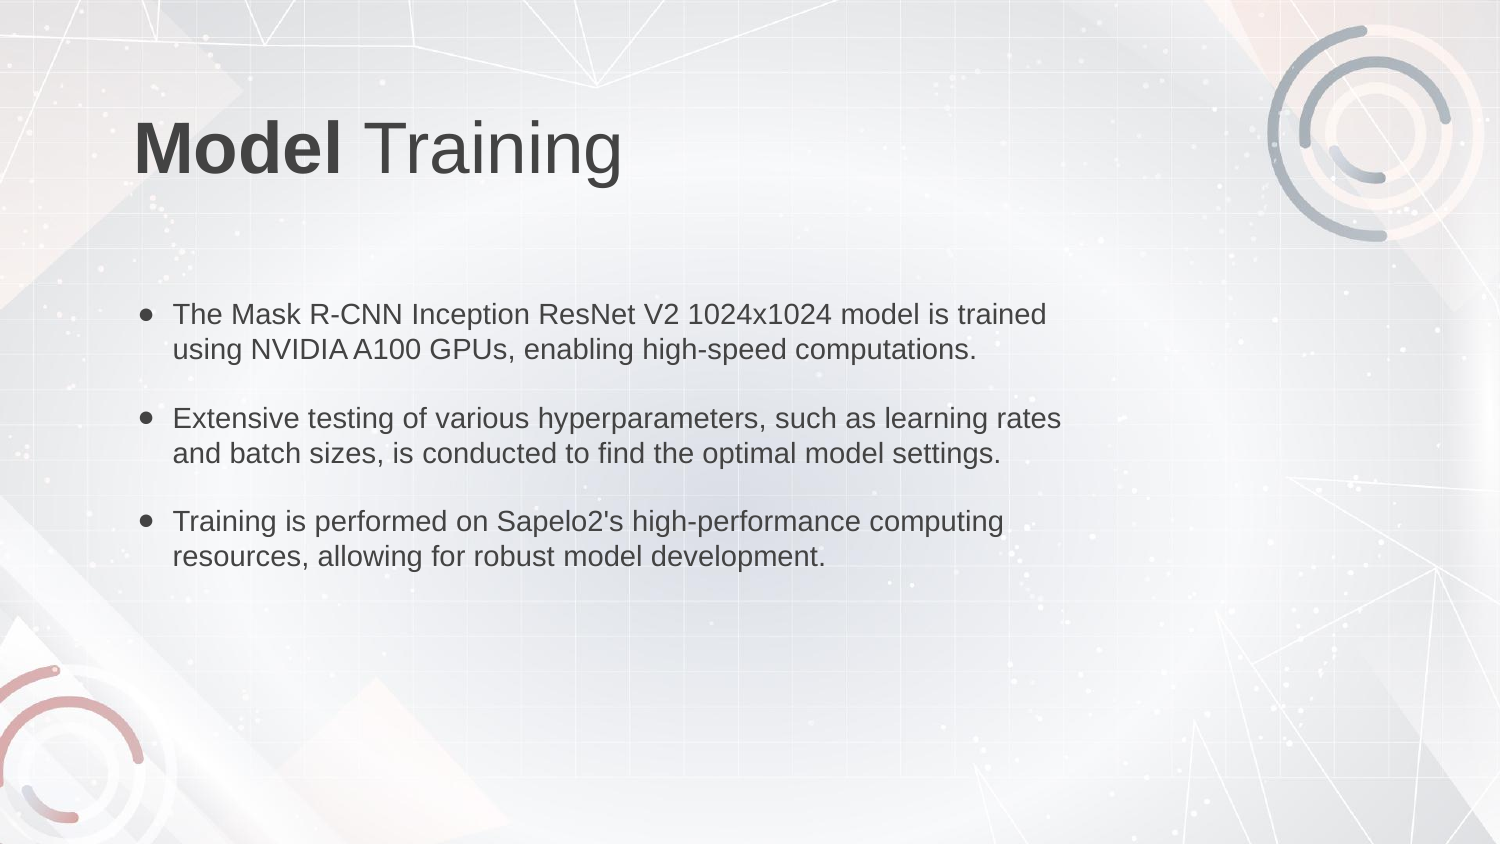

# Model Training
The Mask R-CNN Inception ResNet V2 1024x1024 model is trained using NVIDIA A100 GPUs, enabling high-speed computations.
Extensive testing of various hyperparameters, such as learning rates and batch sizes, is conducted to find the optimal model settings.
Training is performed on Sapelo2's high-performance computing resources, allowing for robust model development.